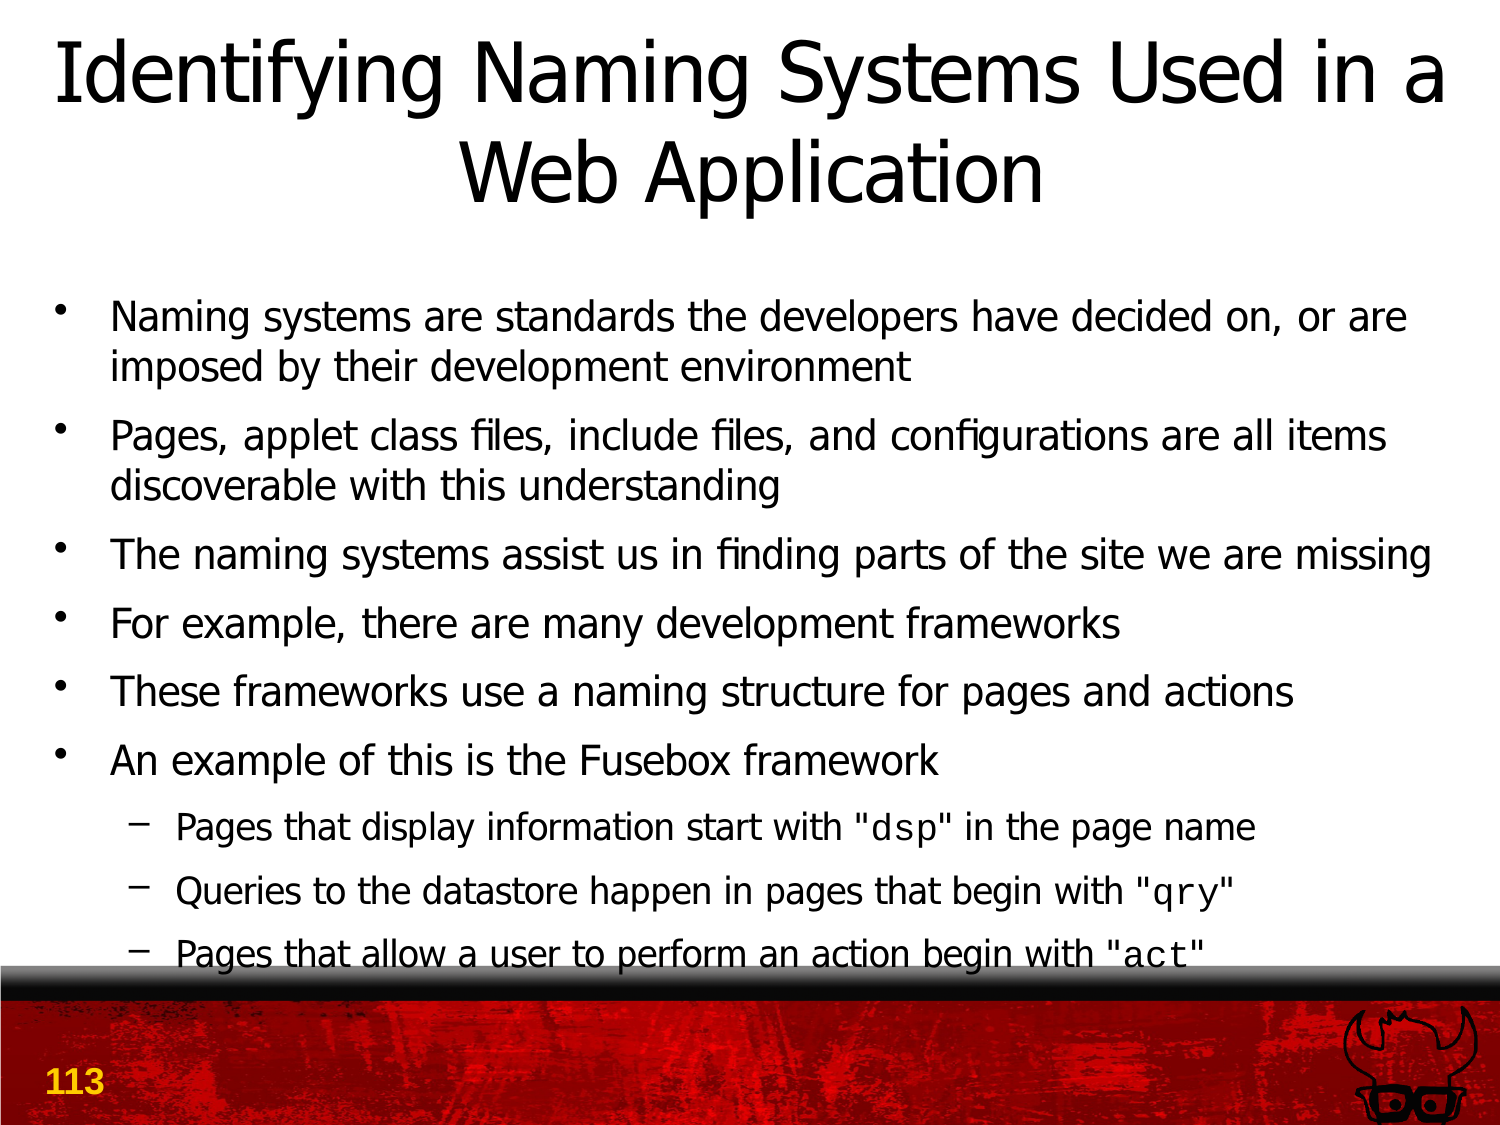

# Identifying Naming Systems Used in a Web Application
Naming systems are standards the developers have decided on, or are imposed by their development environment
Pages, applet class files, include files, and configurations are all items discoverable with this understanding
The naming systems assist us in finding parts of the site we are missing
For example, there are many development frameworks
These frameworks use a naming structure for pages and actions
An example of this is the Fusebox framework
Pages that display information start with "dsp" in the page name
Queries to the datastore happen in pages that begin with "qry"
Pages that allow a user to perform an action begin with "act"